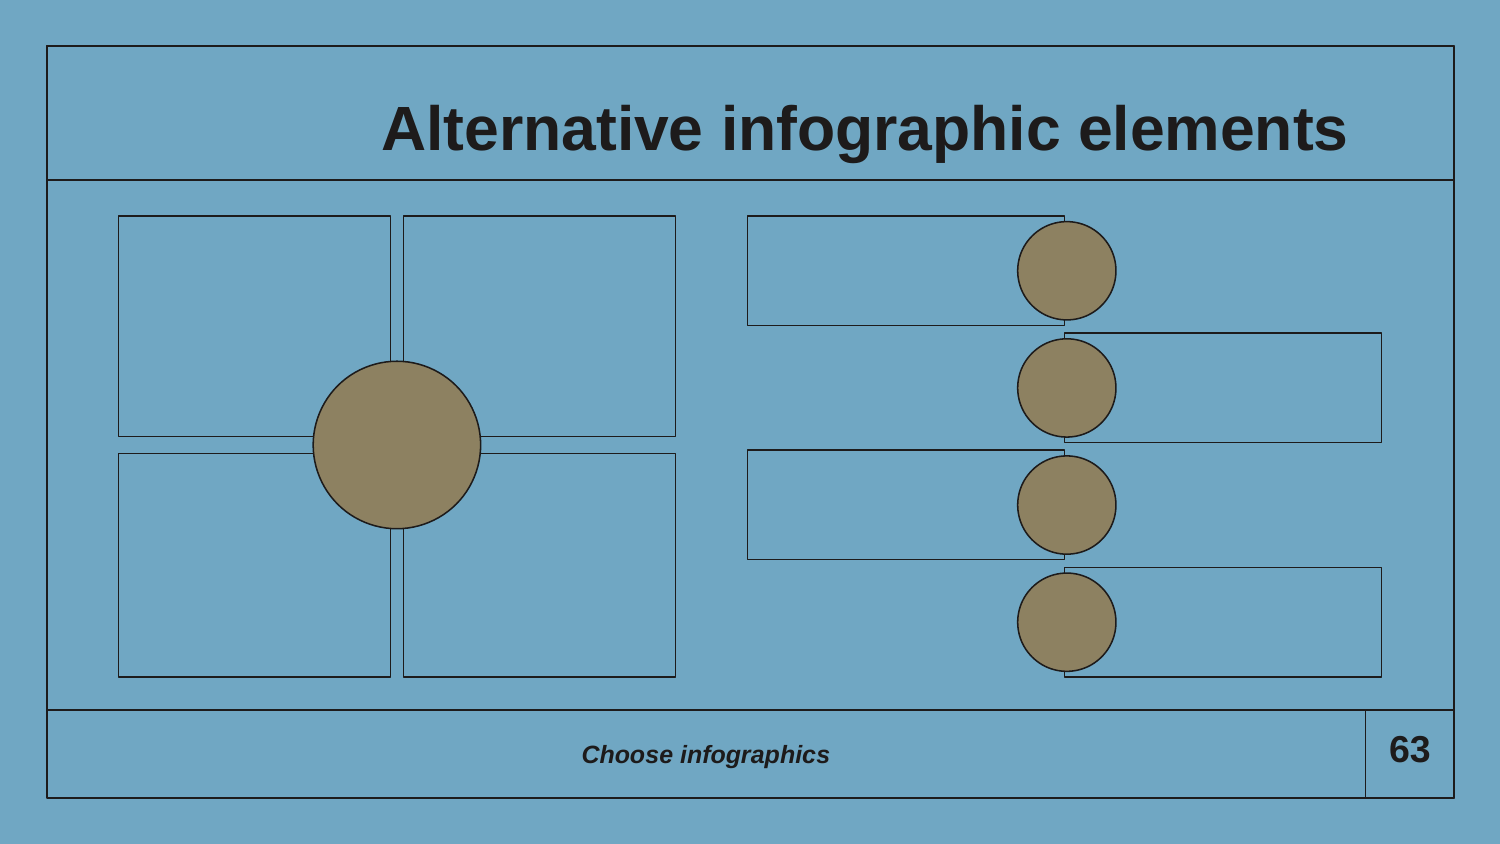

# Alternative infographic elements

Choose infographics
63